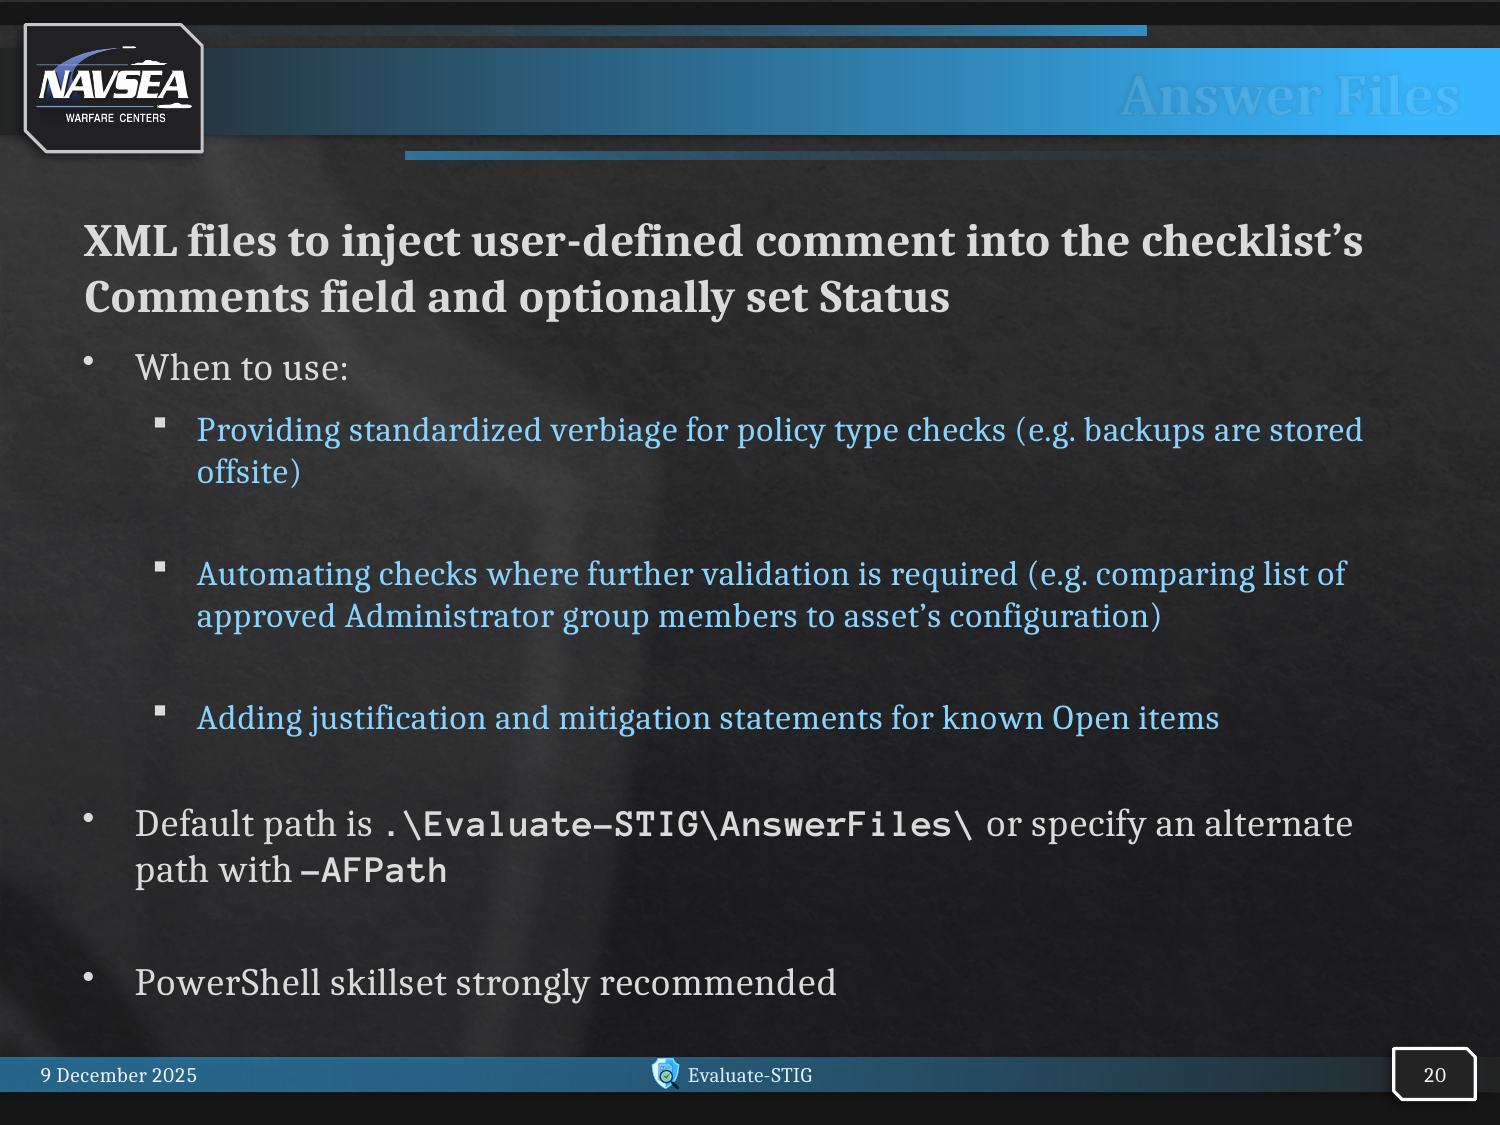

# Answer Files
XML files to inject user-defined comment into the checklist’s Comments field and optionally set Status
When to use:
Providing standardized verbiage for policy type checks (e.g. backups are stored offsite)
Automating checks where further validation is required (e.g. comparing list of approved Administrator group members to asset’s configuration)
Adding justification and mitigation statements for known Open items
Default path is .\Evaluate-STIG\AnswerFiles\ or specify an alternate path with –AFPath
PowerShell skillset strongly recommended
20
9 December 2025